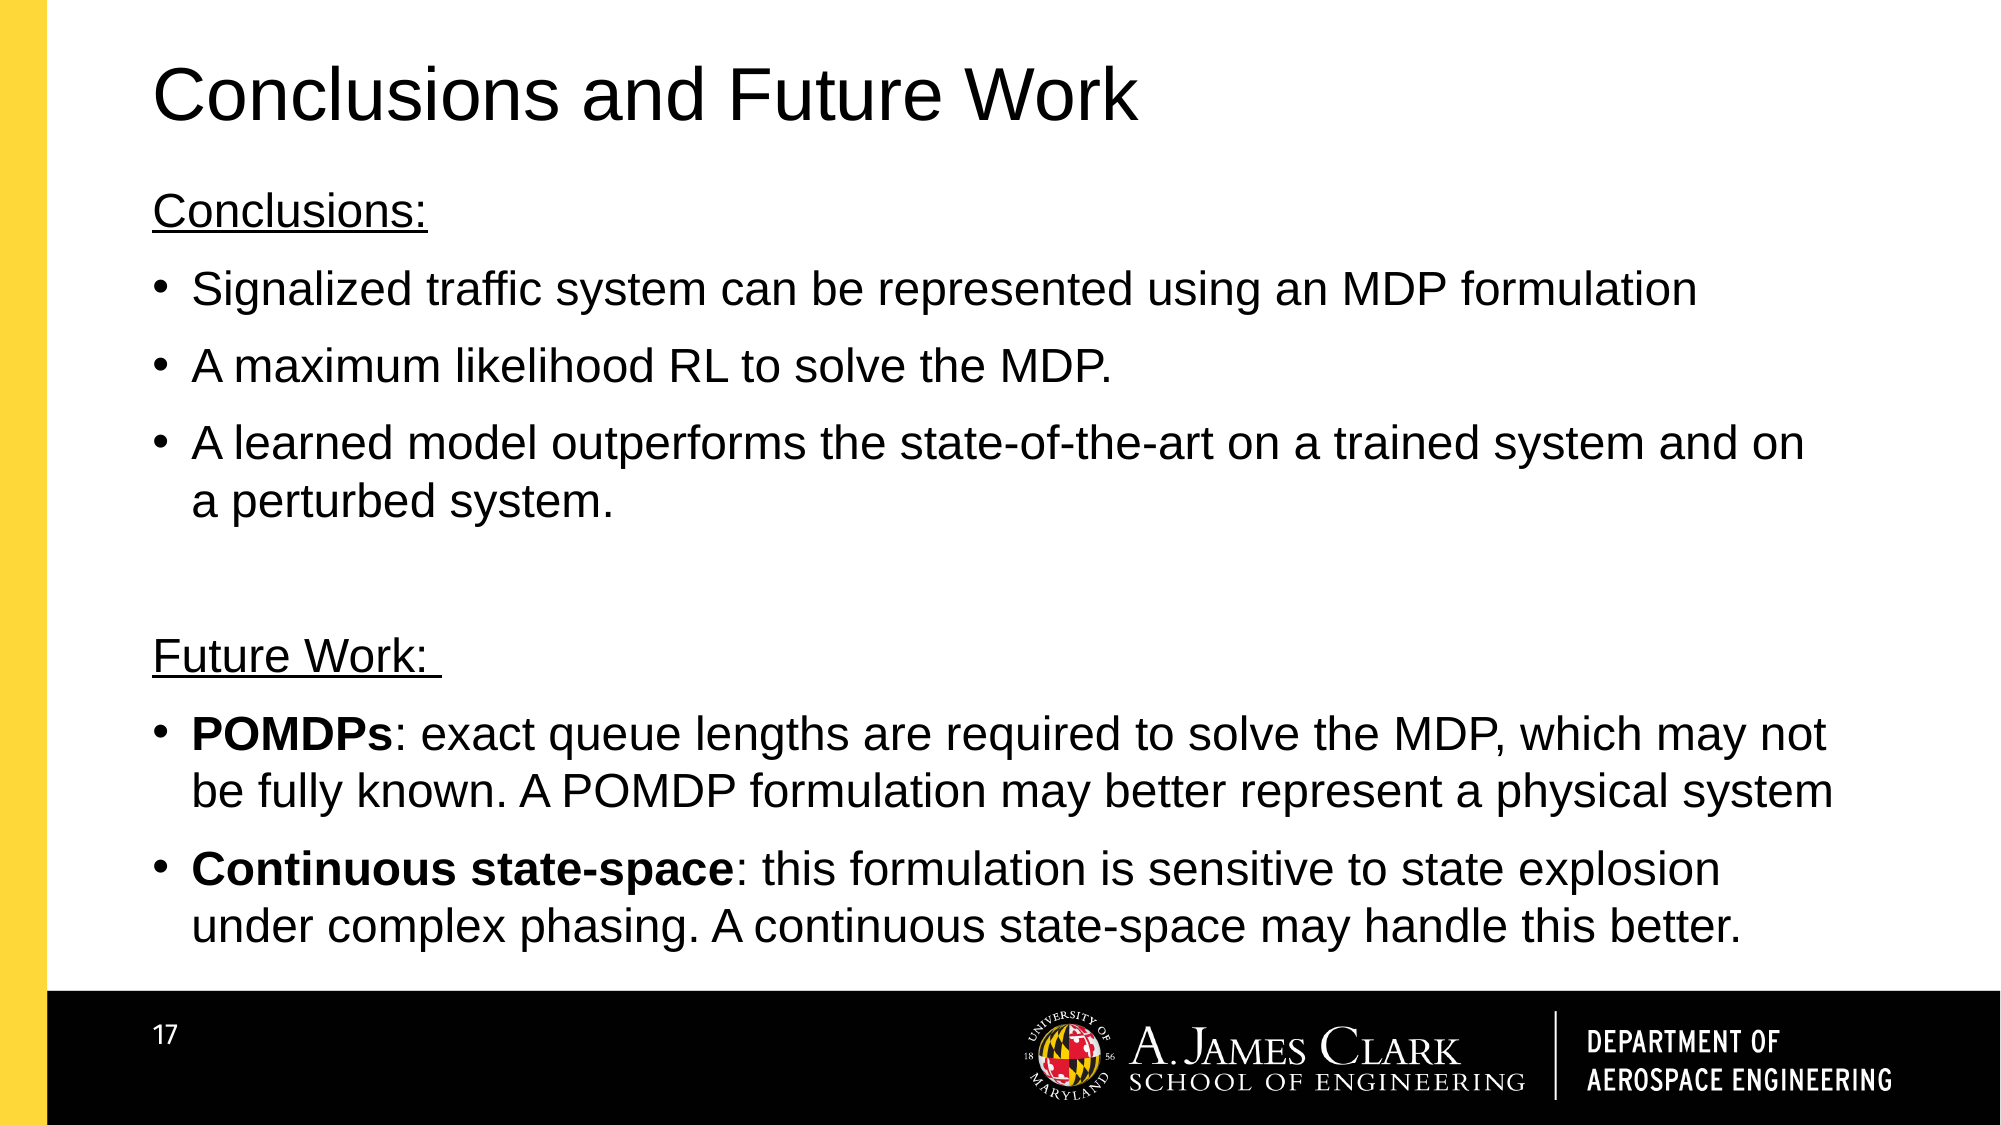

# Conclusions and Future Work
Conclusions:
Signalized traffic system can be represented using an MDP formulation
A maximum likelihood RL to solve the MDP.
A learned model outperforms the state-of-the-art on a trained system and on a perturbed system.

Future Work:
POMDPs: exact queue lengths are required to solve the MDP, which may not be fully known. A POMDP formulation may better represent a physical system
Continuous state-space: this formulation is sensitive to state explosion under complex phasing. A continuous state-space may handle this better.

17